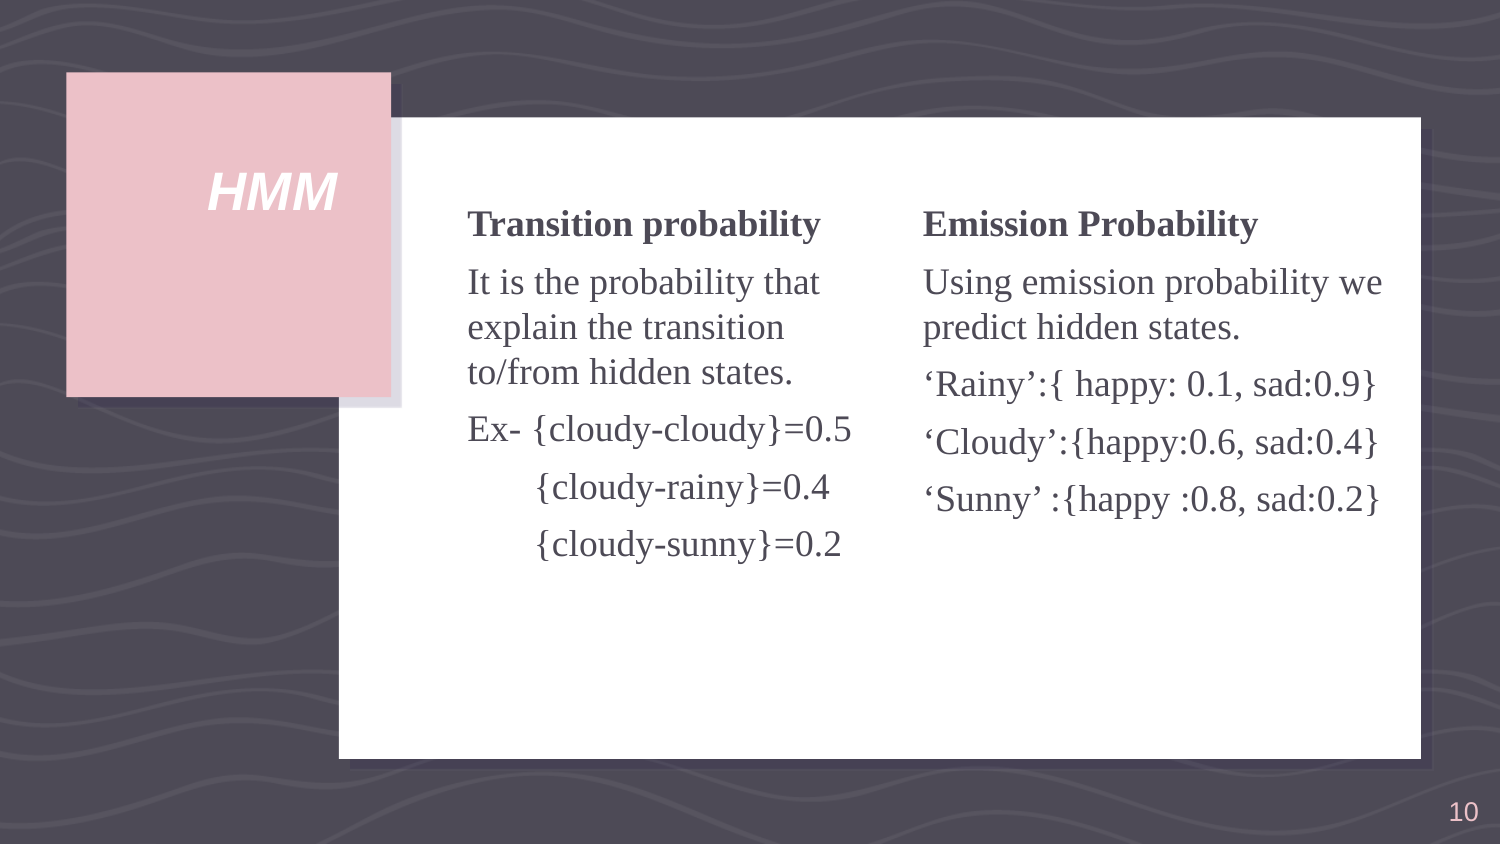

# HMM
Transition probability
It is the probability that explain the transition to/from hidden states.
Ex- {cloudy-cloudy}=0.5
       {cloudy-rainy}=0.4
       {cloudy-sunny}=0.2

Emission Probability
Using emission probability we predict hidden states.
‘Rainy’:{ happy: 0.1, sad:0.9}
‘Cloudy’:{happy:0.6, sad:0.4}
‘Sunny’ :{happy :0.8, sad:0.2}

10